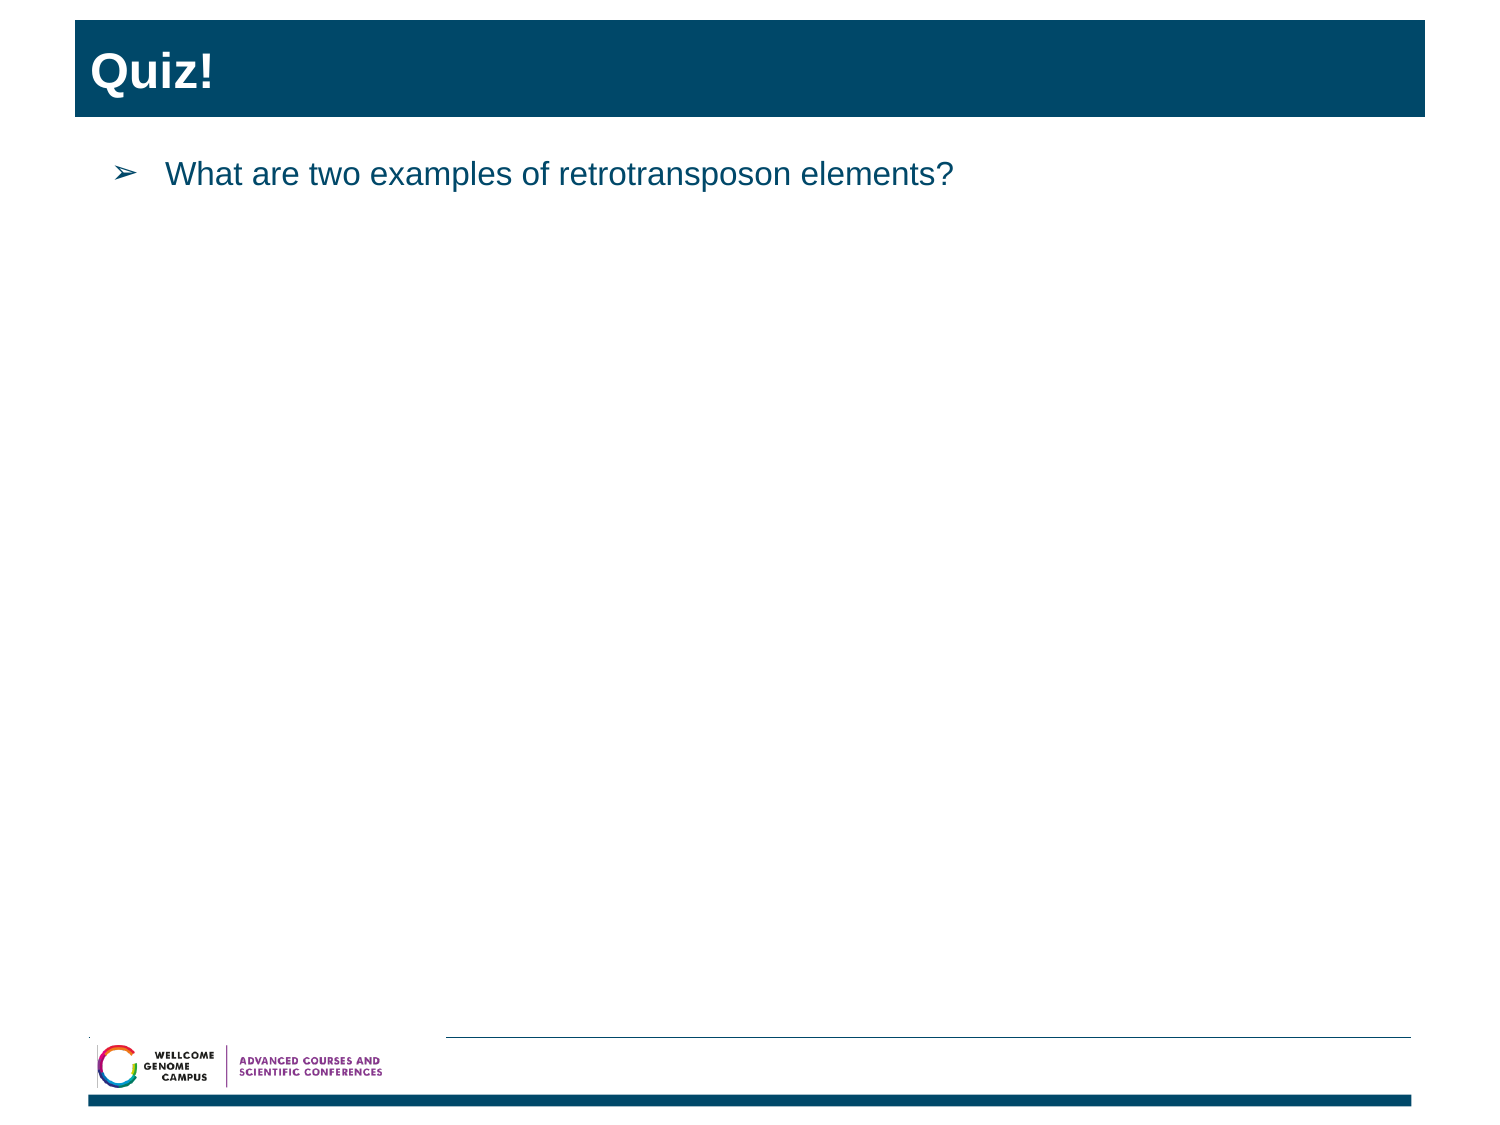

# Quiz!
What are two examples of retrotransposon elements?